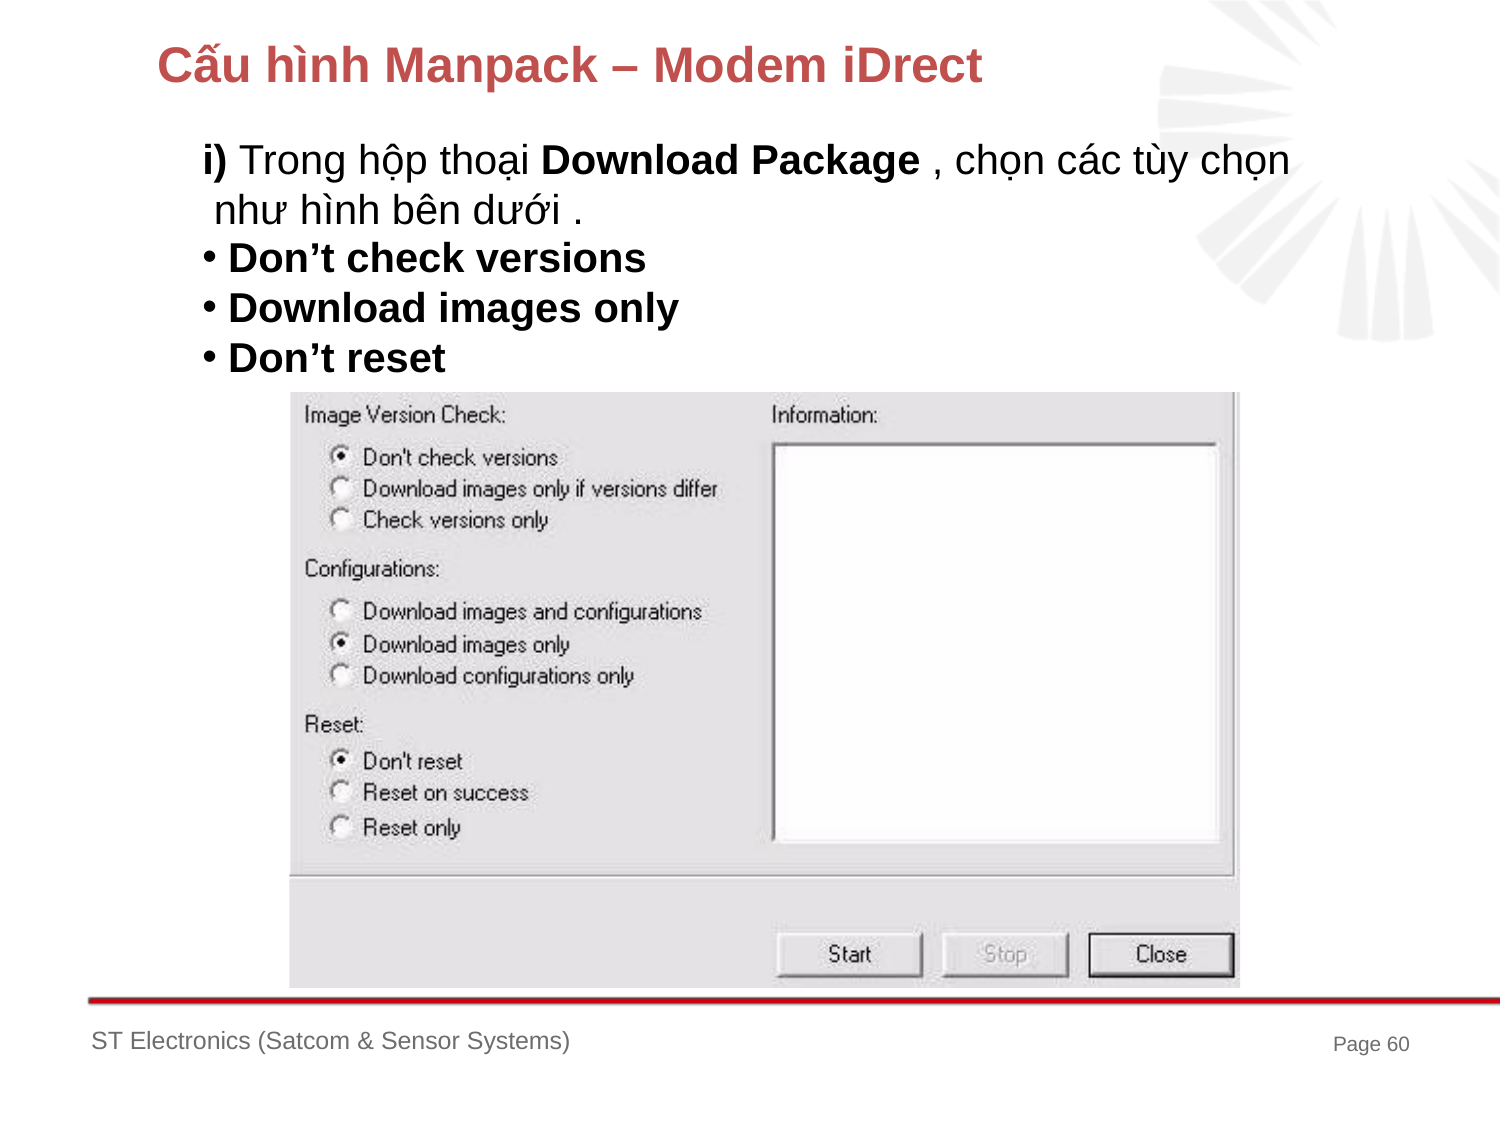

# Cấu hình Manpack – Modem iDrect
i) Trong hộp thoại Download Package , chọn các tùy chọn  như hình bên dưới .
Don’t check versions
Download images only
Don’t reset

ST Electronics (Satcom & Sensor Systems)
Page 60